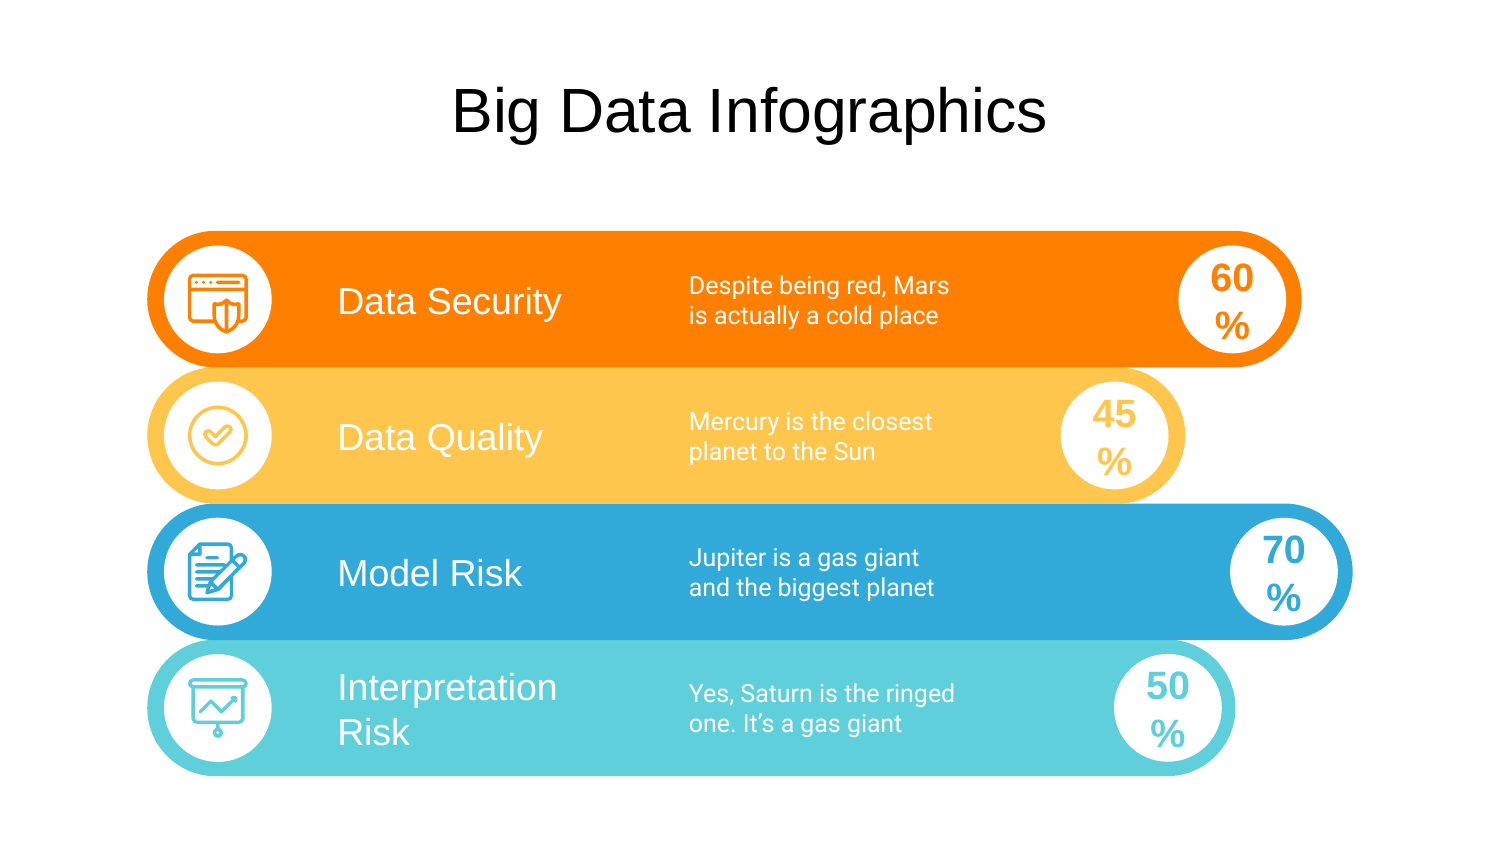

# Big Data Infographics

Despite being red, Mars is actually a cold place
Data Security
60%

Data Quality
Mercury is the closest planet to the Sun
45%

Jupiter is a gas giant and the biggest planet
Model Risk
70%

Interpretation Risk
Yes, Saturn is the ringed one. It’s a gas giant
50%